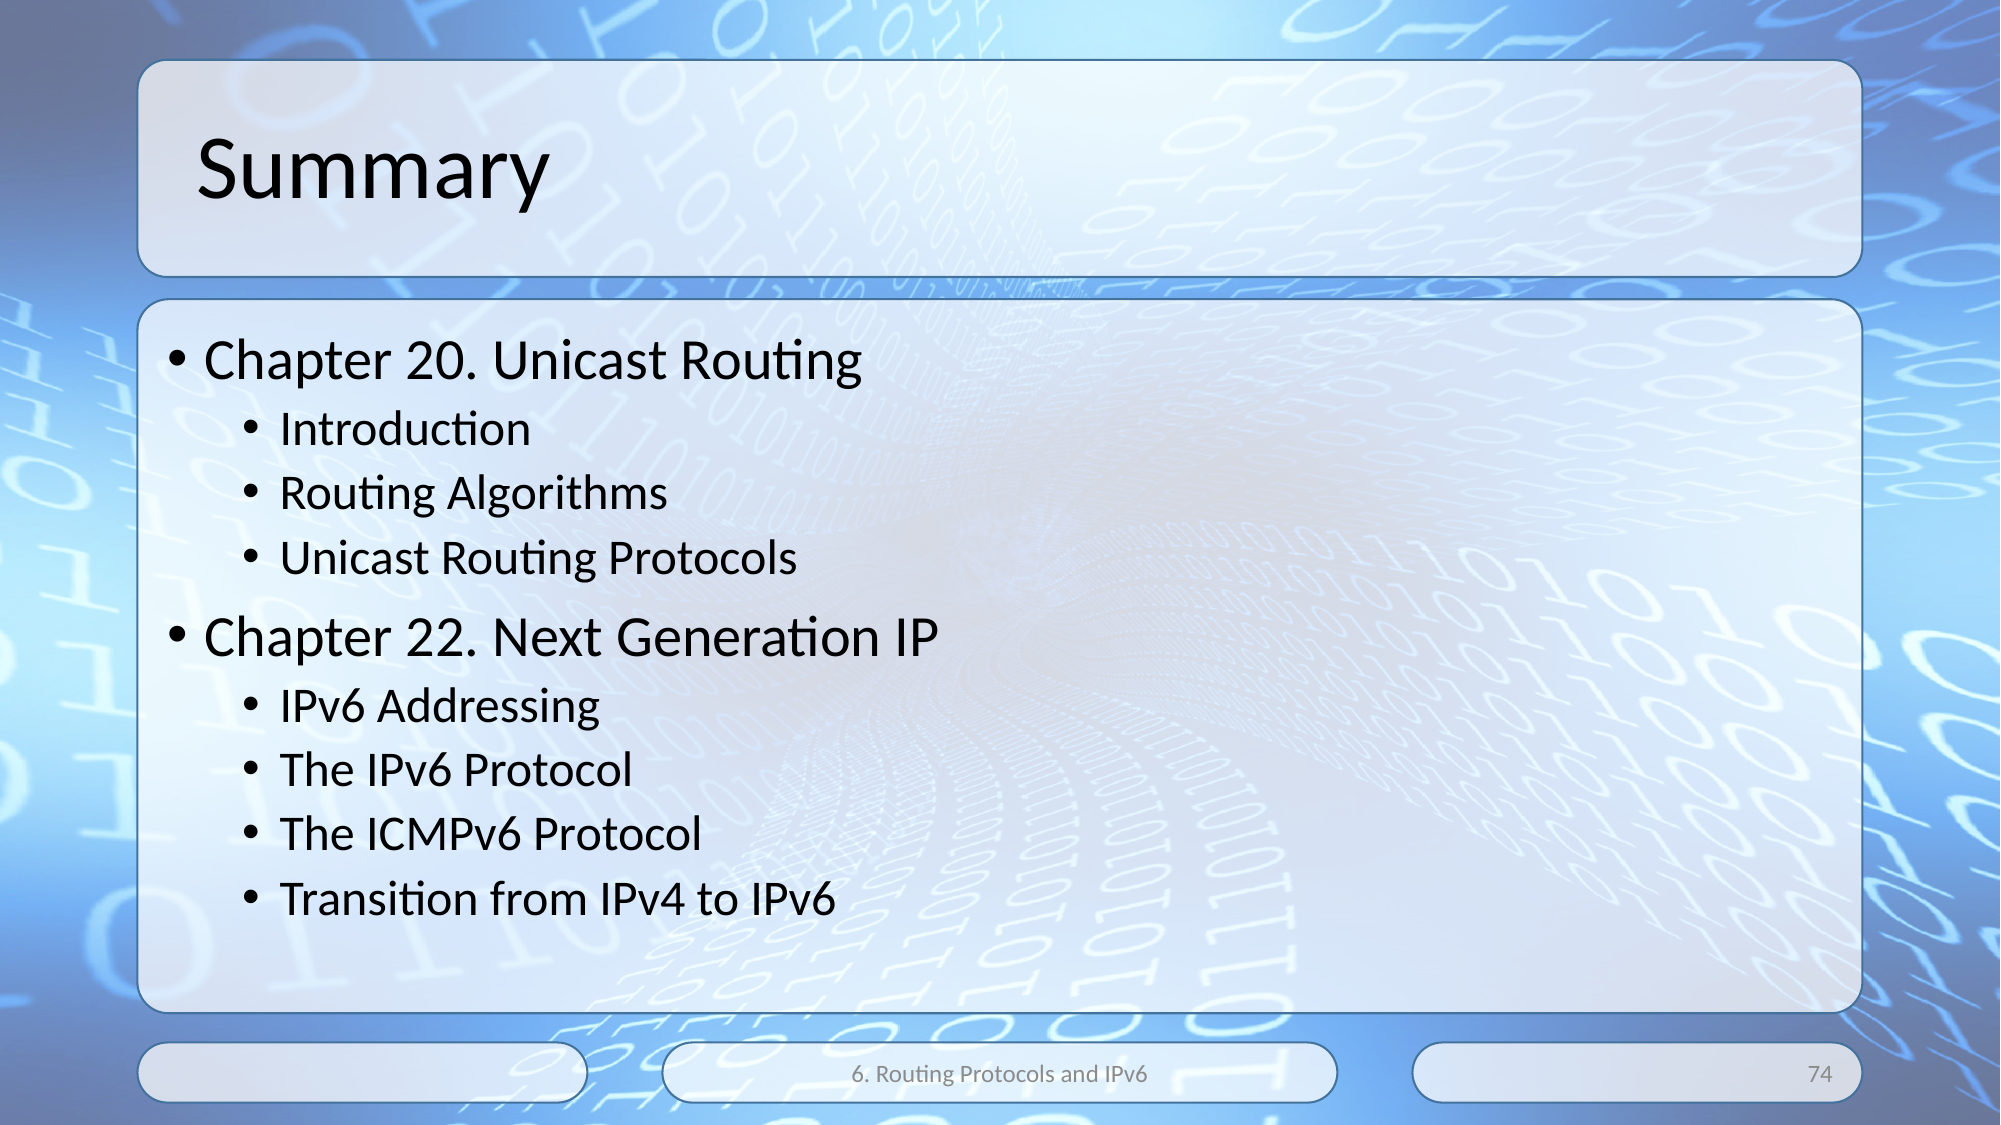

# Summary
Chapter 20. Unicast Routing
Introduction
Routing Algorithms
Unicast Routing Protocols
Chapter 22. Next Generation IP
IPv6 Addressing
The IPv6 Protocol
The ICMPv6 Protocol
Transition from IPv4 to IPv6
6. Routing Protocols and IPv6
74